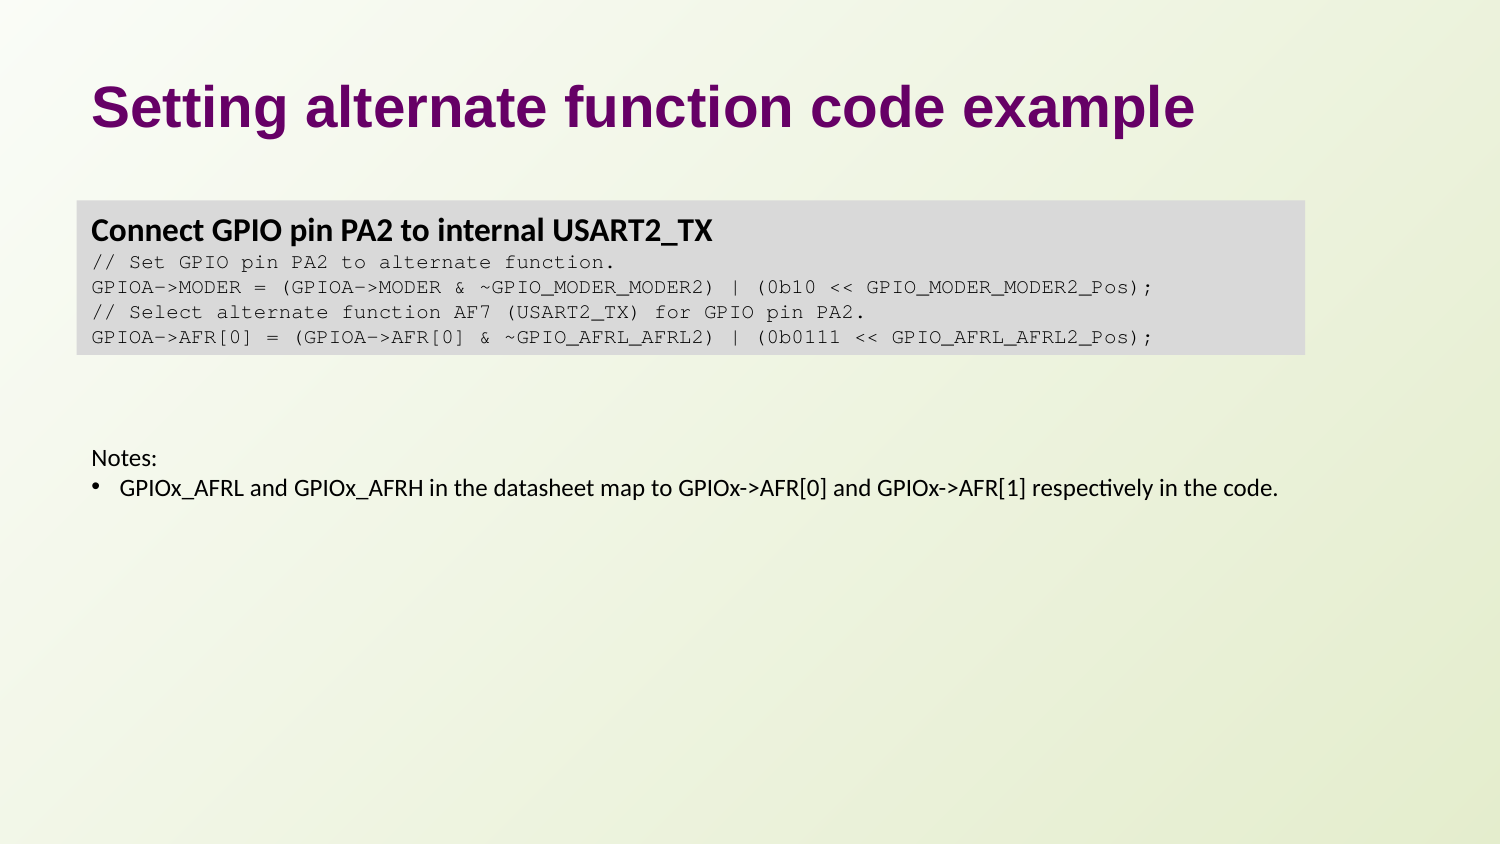

# Setting alternate function code example
Connect GPIO pin PA2 to internal USART2_TX
// Set GPIO pin PA2 to alternate function.
GPIOA->MODER = (GPIOA->MODER & ~GPIO_MODER_MODER2) | (0b10 << GPIO_MODER_MODER2_Pos);
// Select alternate function AF7 (USART2_TX) for GPIO pin PA2.
GPIOA->AFR[0] = (GPIOA->AFR[0] & ~GPIO_AFRL_AFRL2) | (0b0111 << GPIO_AFRL_AFRL2_Pos);
Notes:
GPIOx_AFRL and GPIOx_AFRH in the datasheet map to GPIOx->AFR[0] and GPIOx->AFR[1] respectively in the code.